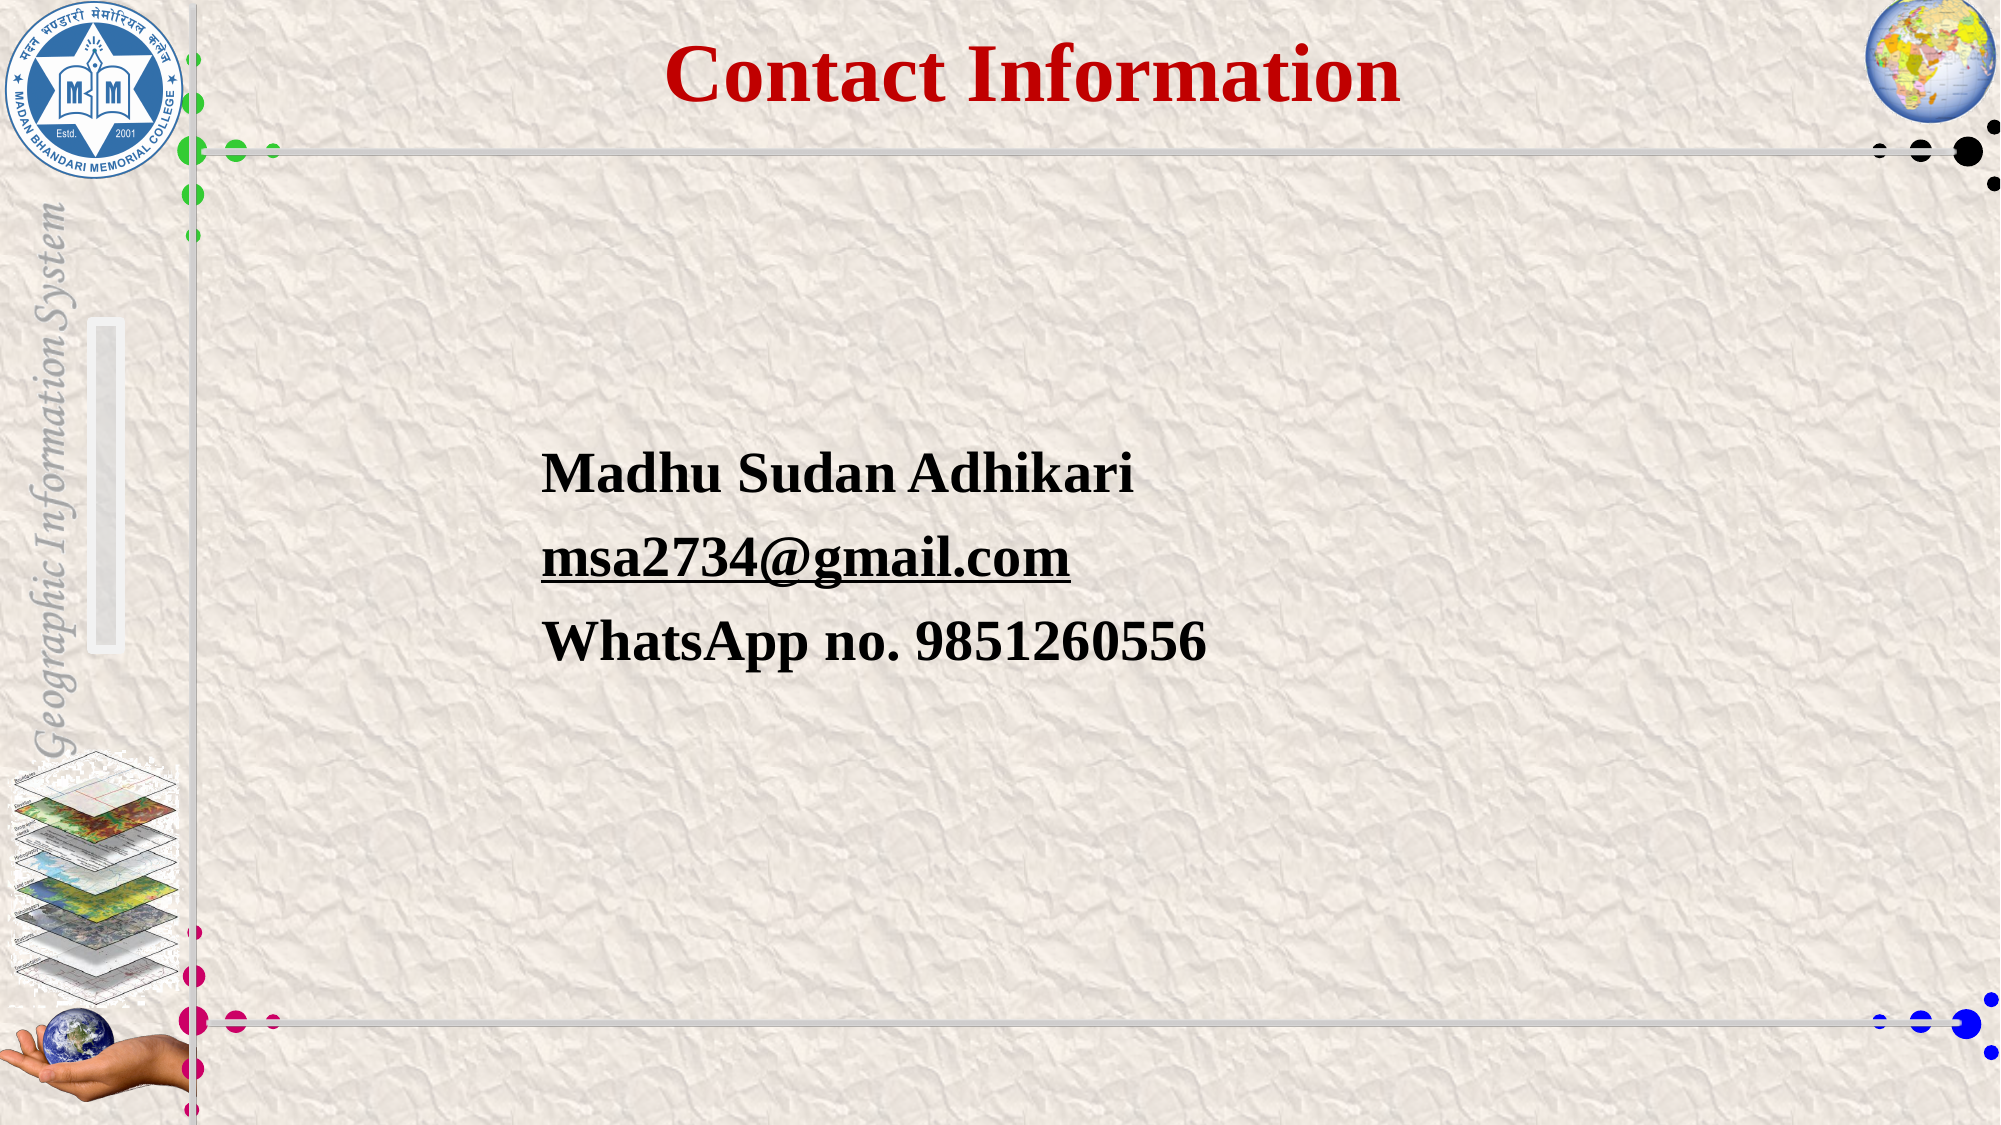

# Contact Information
Madhu Sudan Adhikari
msa2734@gmail.com
WhatsApp no. 9851260556